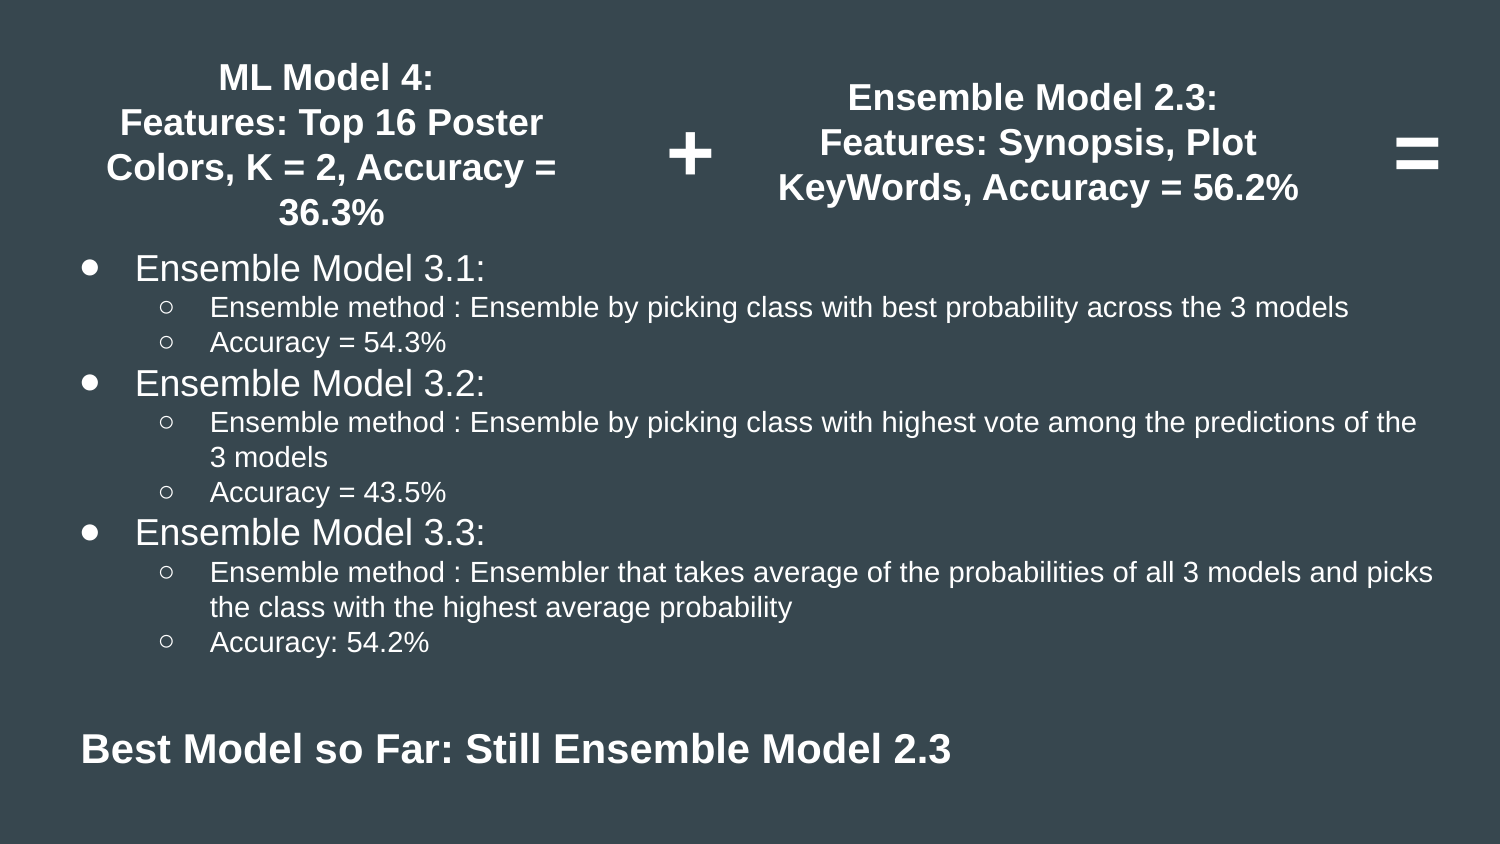

ML Model 4:
Features: Top 16 Poster Colors, K = 2, Accuracy = 36.3%
Ensemble Model 2.3:
Features: Synopsis, Plot KeyWords, Accuracy = 56.2%
+
=
Ensemble Model 3.1:
Ensemble method : Ensemble by picking class with best probability across the 3 models
Accuracy = 54.3%
Ensemble Model 3.2:
Ensemble method : Ensemble by picking class with highest vote among the predictions of the 3 models
Accuracy = 43.5%
Ensemble Model 3.3:
Ensemble method : Ensembler that takes average of the probabilities of all 3 models and picks the class with the highest average probability
Accuracy: 54.2%
Best Model so Far: Still Ensemble Model 2.3